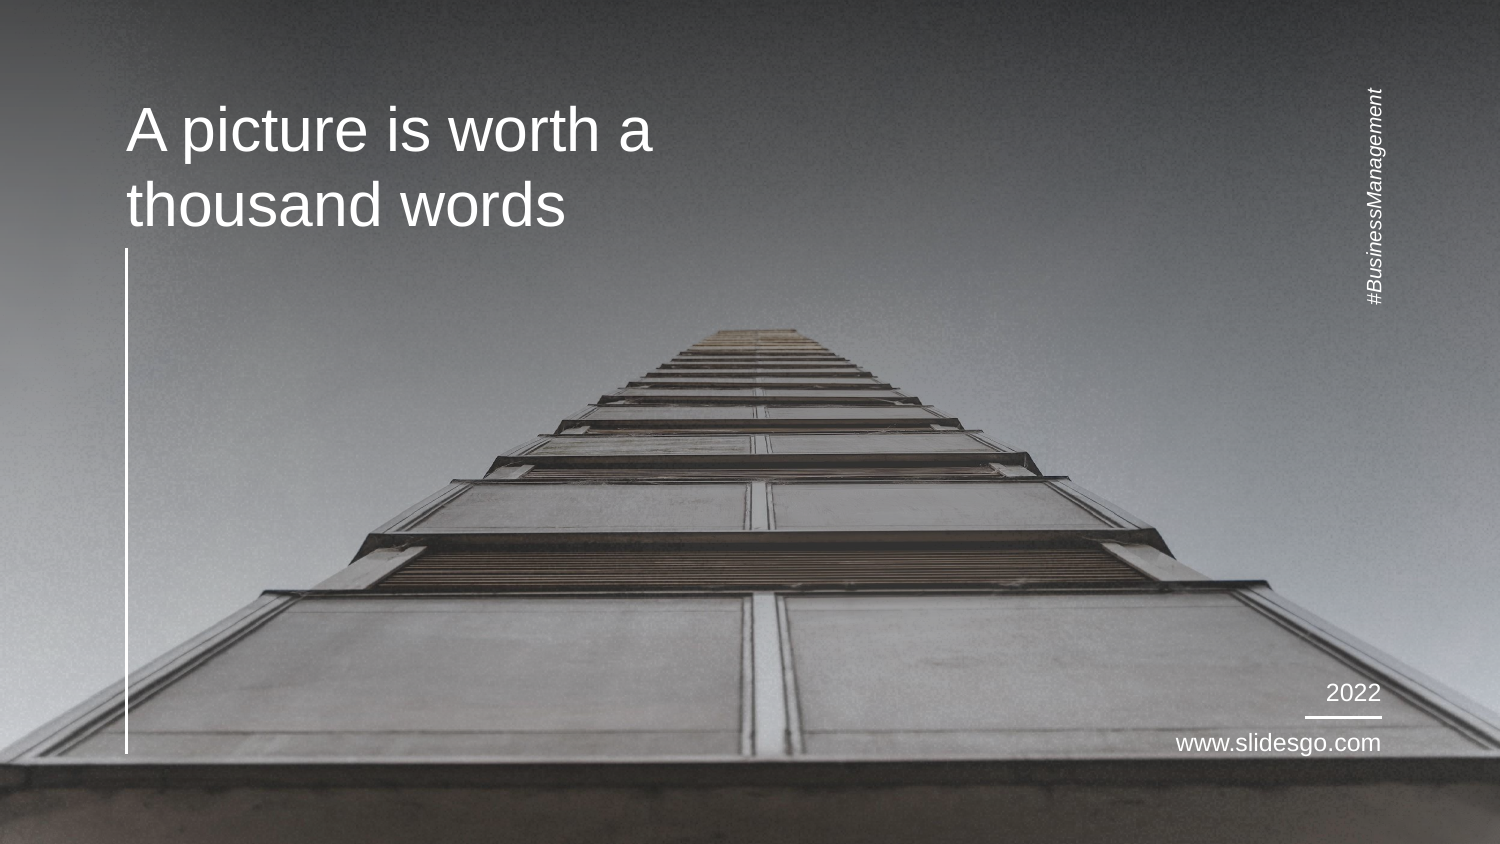

A picture is worth a thousand words
#BusinessManagement
2022
www.slidesgo.com